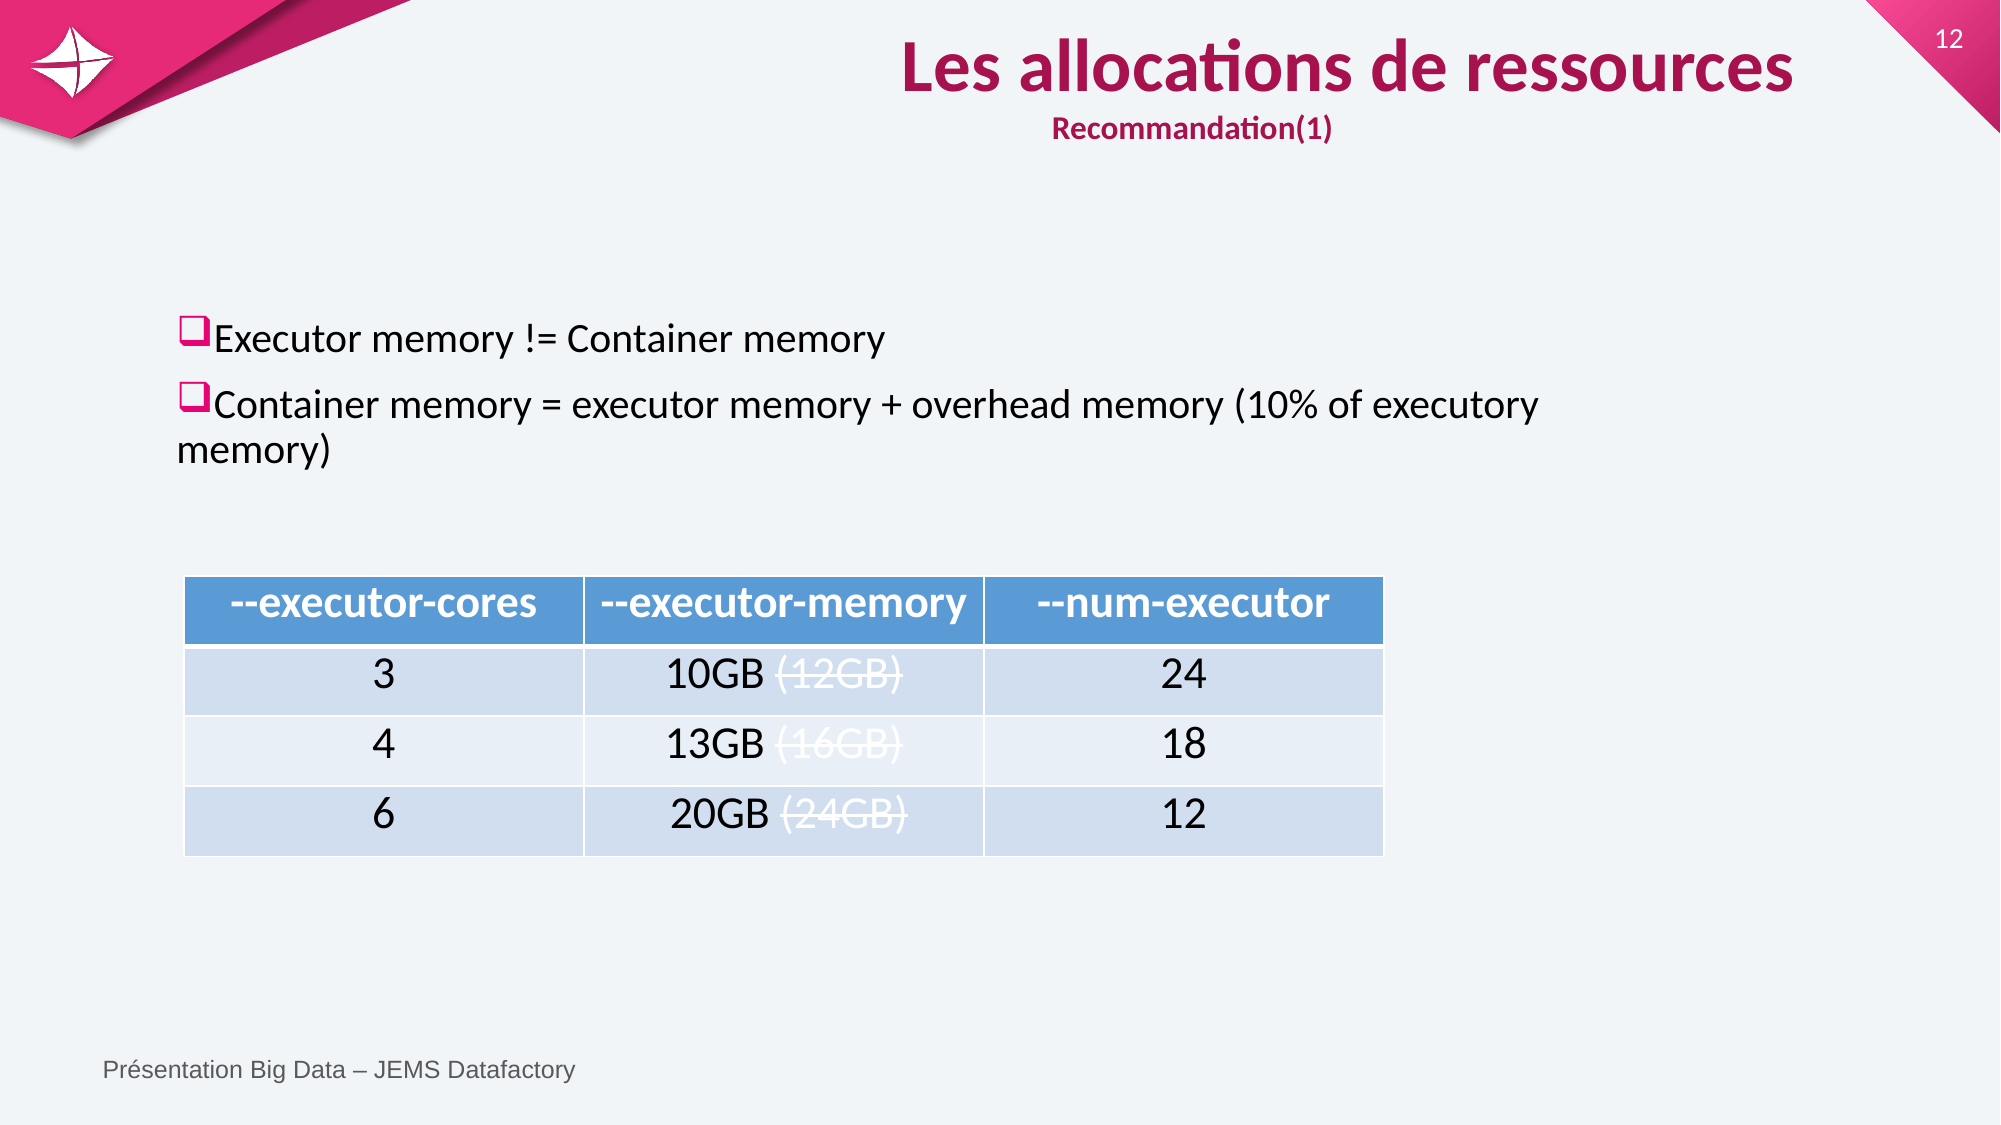

Les allocations de ressources
	Recommandation(1)
Executor memory != Container memory
Container memory = executor memory + overhead memory (10% of executory memory)

| --executor-cores | --executor-memory | --num-executor |
| --- | --- | --- |
| 3 | 10GB (12GB) | 24 |
| 4 | 13GB (16GB) | 18 |
| 6 | 20GB (24GB) | 12 |